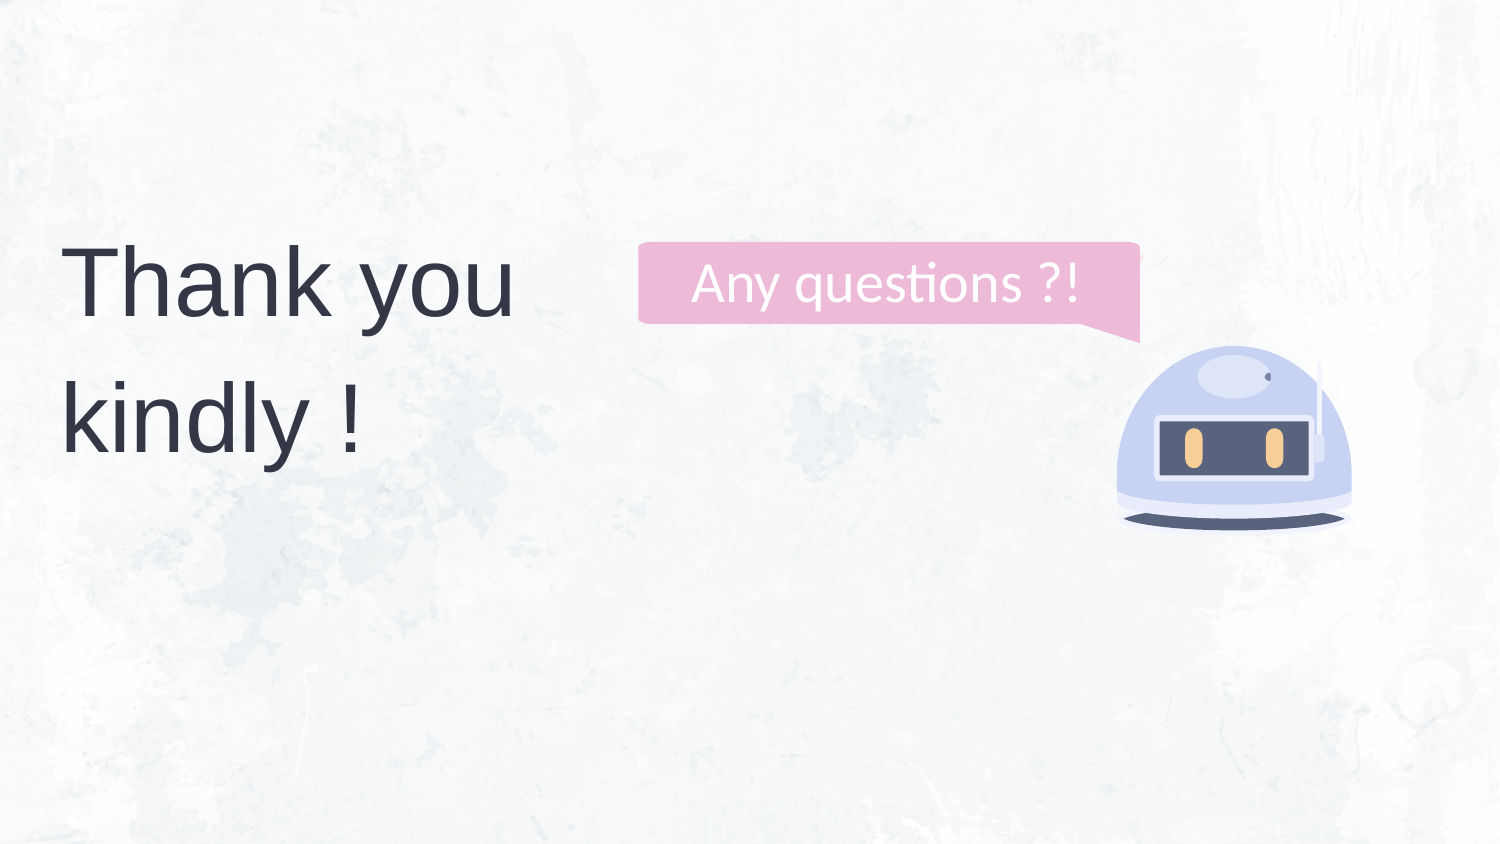

Thank you kindly !

Any questions ?!